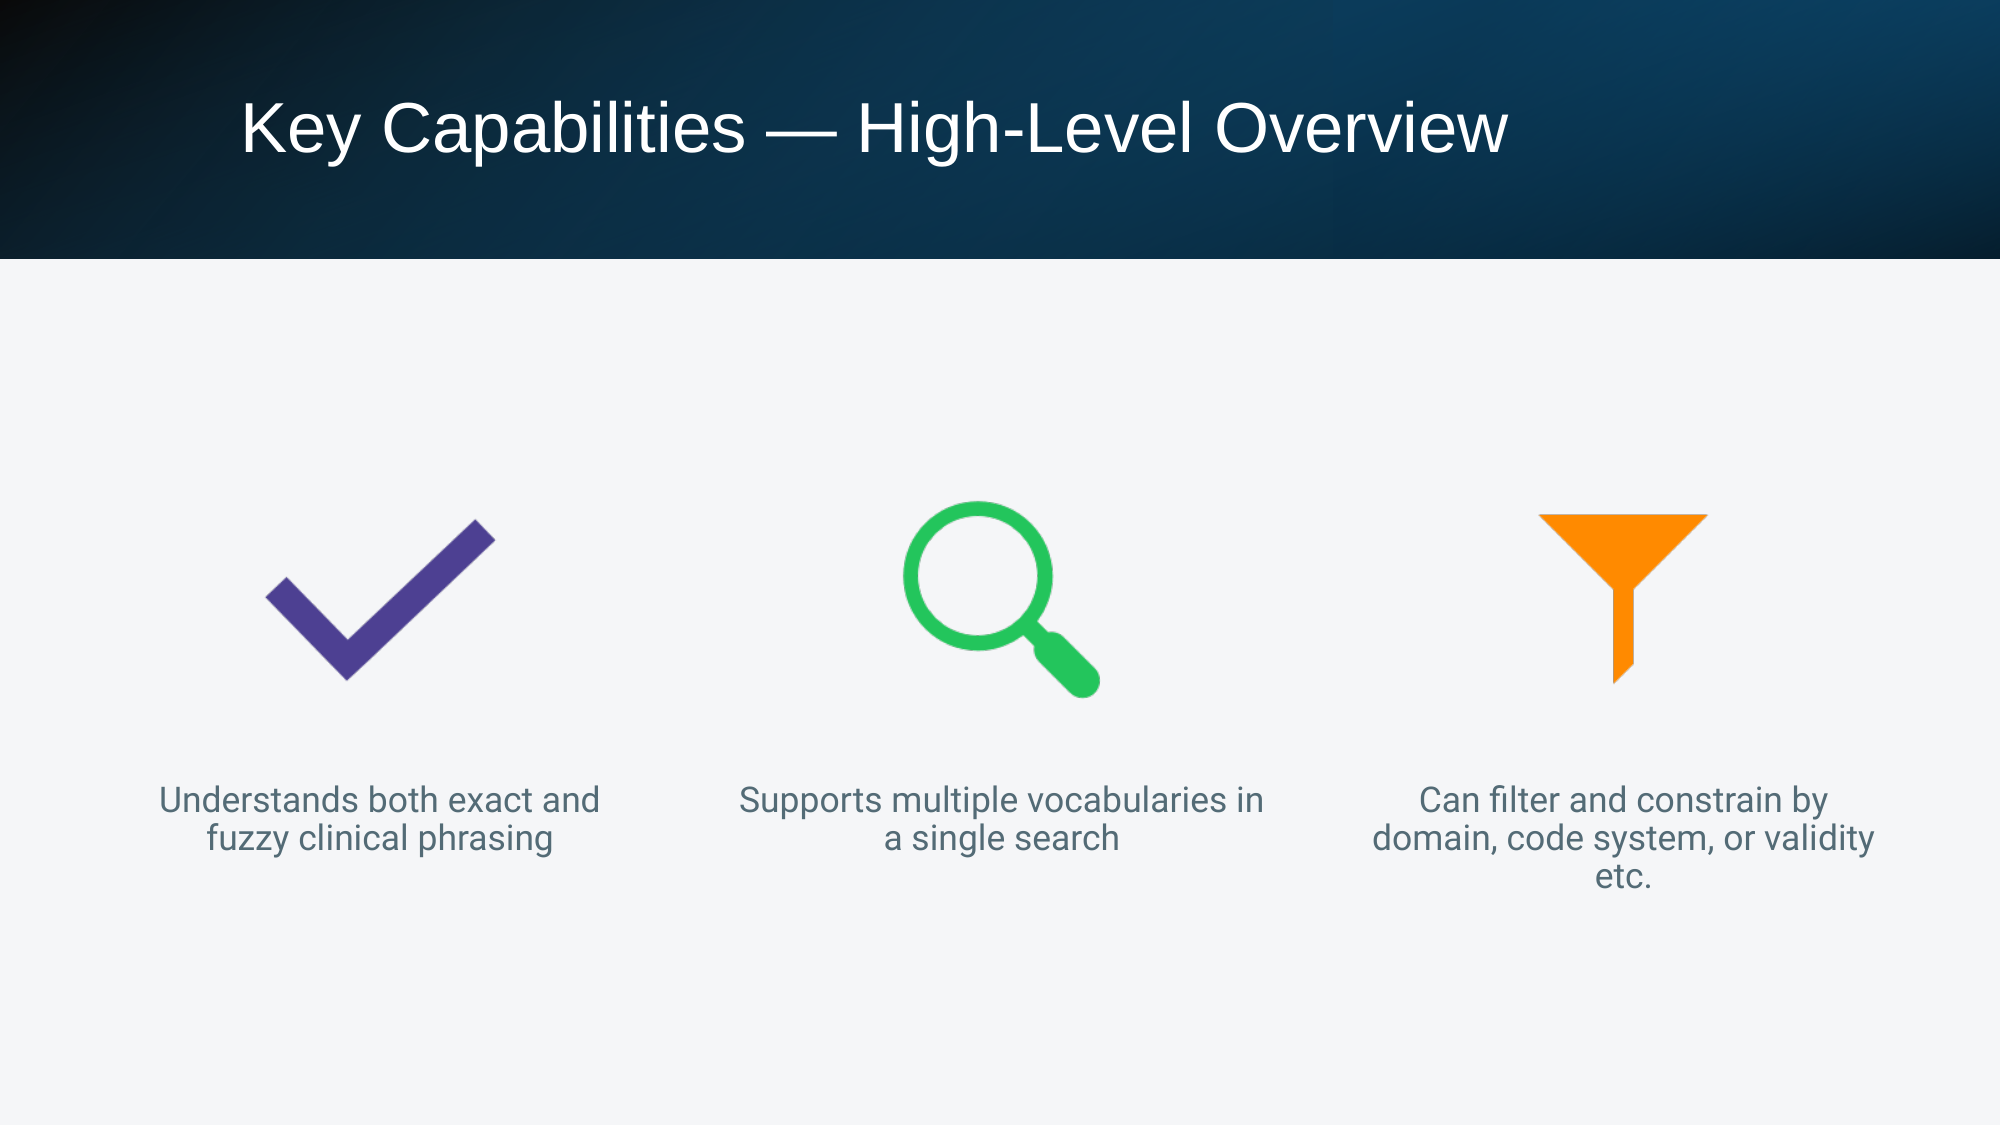

# Key Capabilities — High-Level Overview
Understands both exact and fuzzy clinical phrasing
Supports multiple vocabularies in a single search
Can filter and constrain by domain, code system, or validity etc.